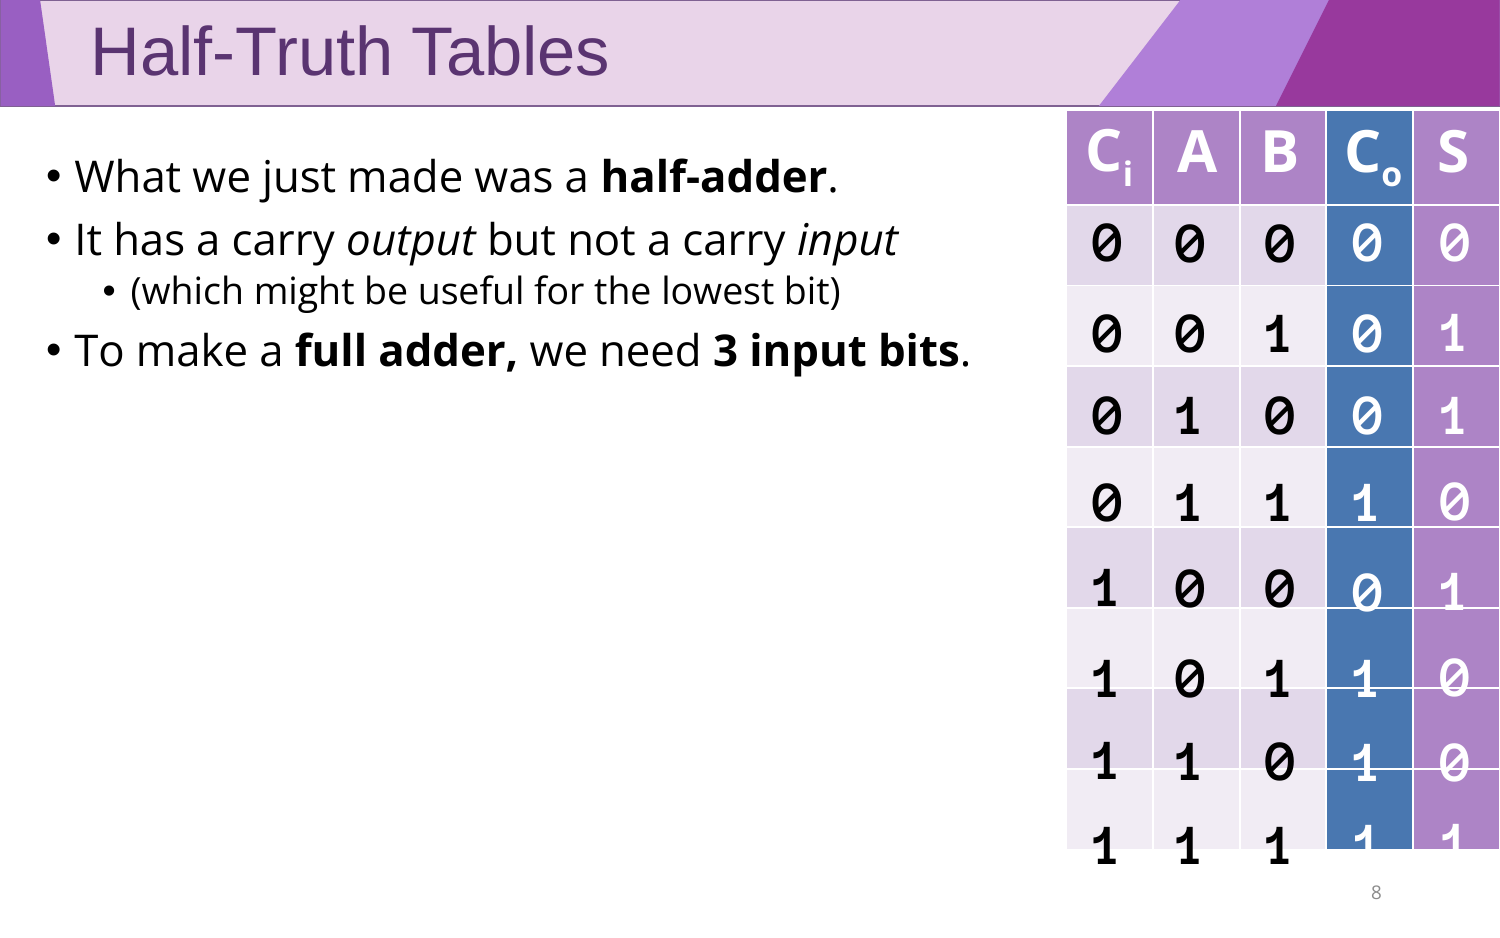

# Half-Truth Tables
Ci
Co
S
B
A
|  |  |  |  |  |
| --- | --- | --- | --- | --- |
|  |  |  |  |  |
|  |  |  |  |  |
|  |  |  |  |  |
|  |  |  |  |  |
|  |  |  |  |  |
|  |  |  |  |  |
|  |  |  |  |  |
|  |  |  |  |  |
What we just made was a half-adder.
It has a carry output but not a carry input
(which might be useful for the lowest bit)
To make a full adder, we need 3 input bits.

0
0
0
0
0
1
0
0
0
1
1
0
0
1
0
0
0
1
1
1
1
0
0
1
0
0
1
0
1
1
1
1
0
0
1
1
1
1
1
1
8